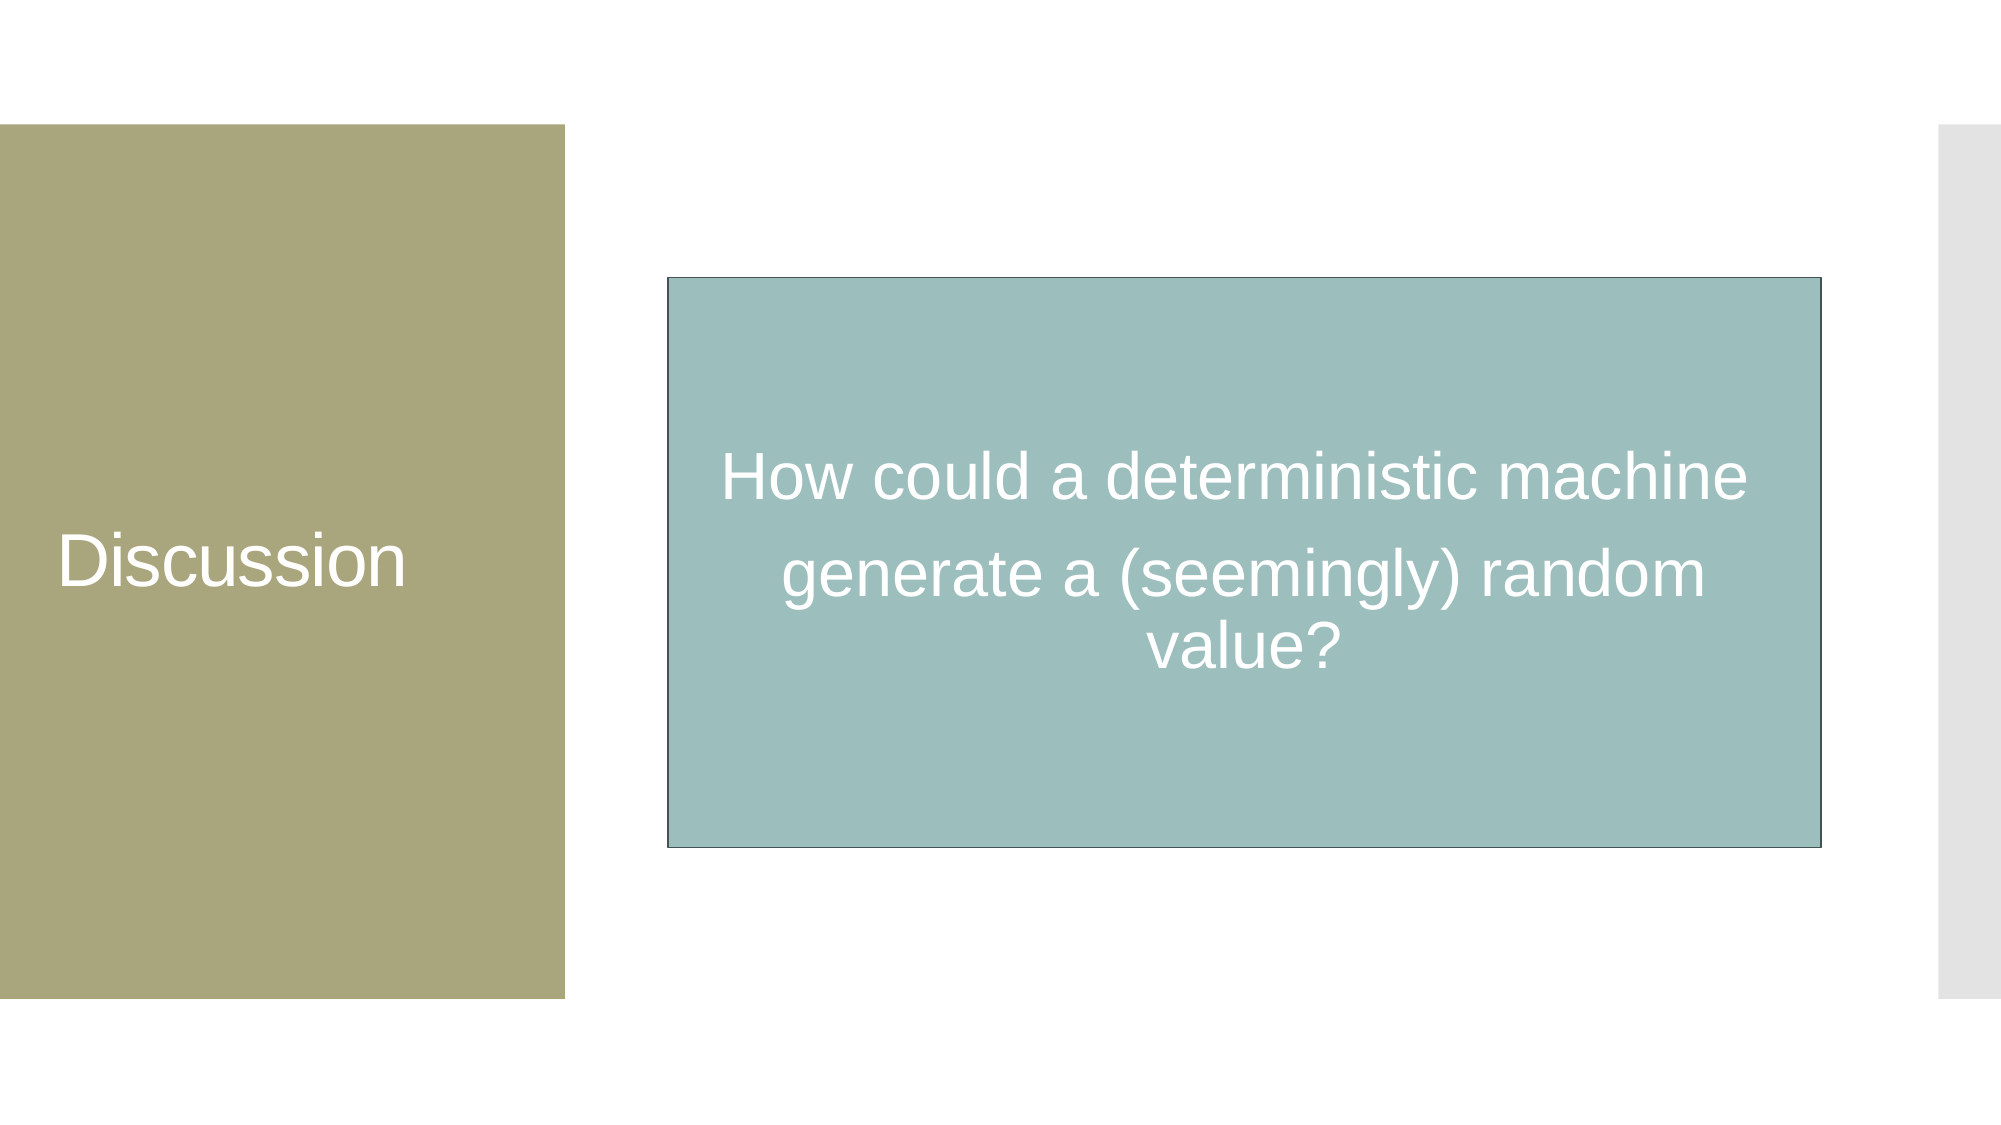

# Discussion
How could a deterministic machine
generate a (seemingly) random value?